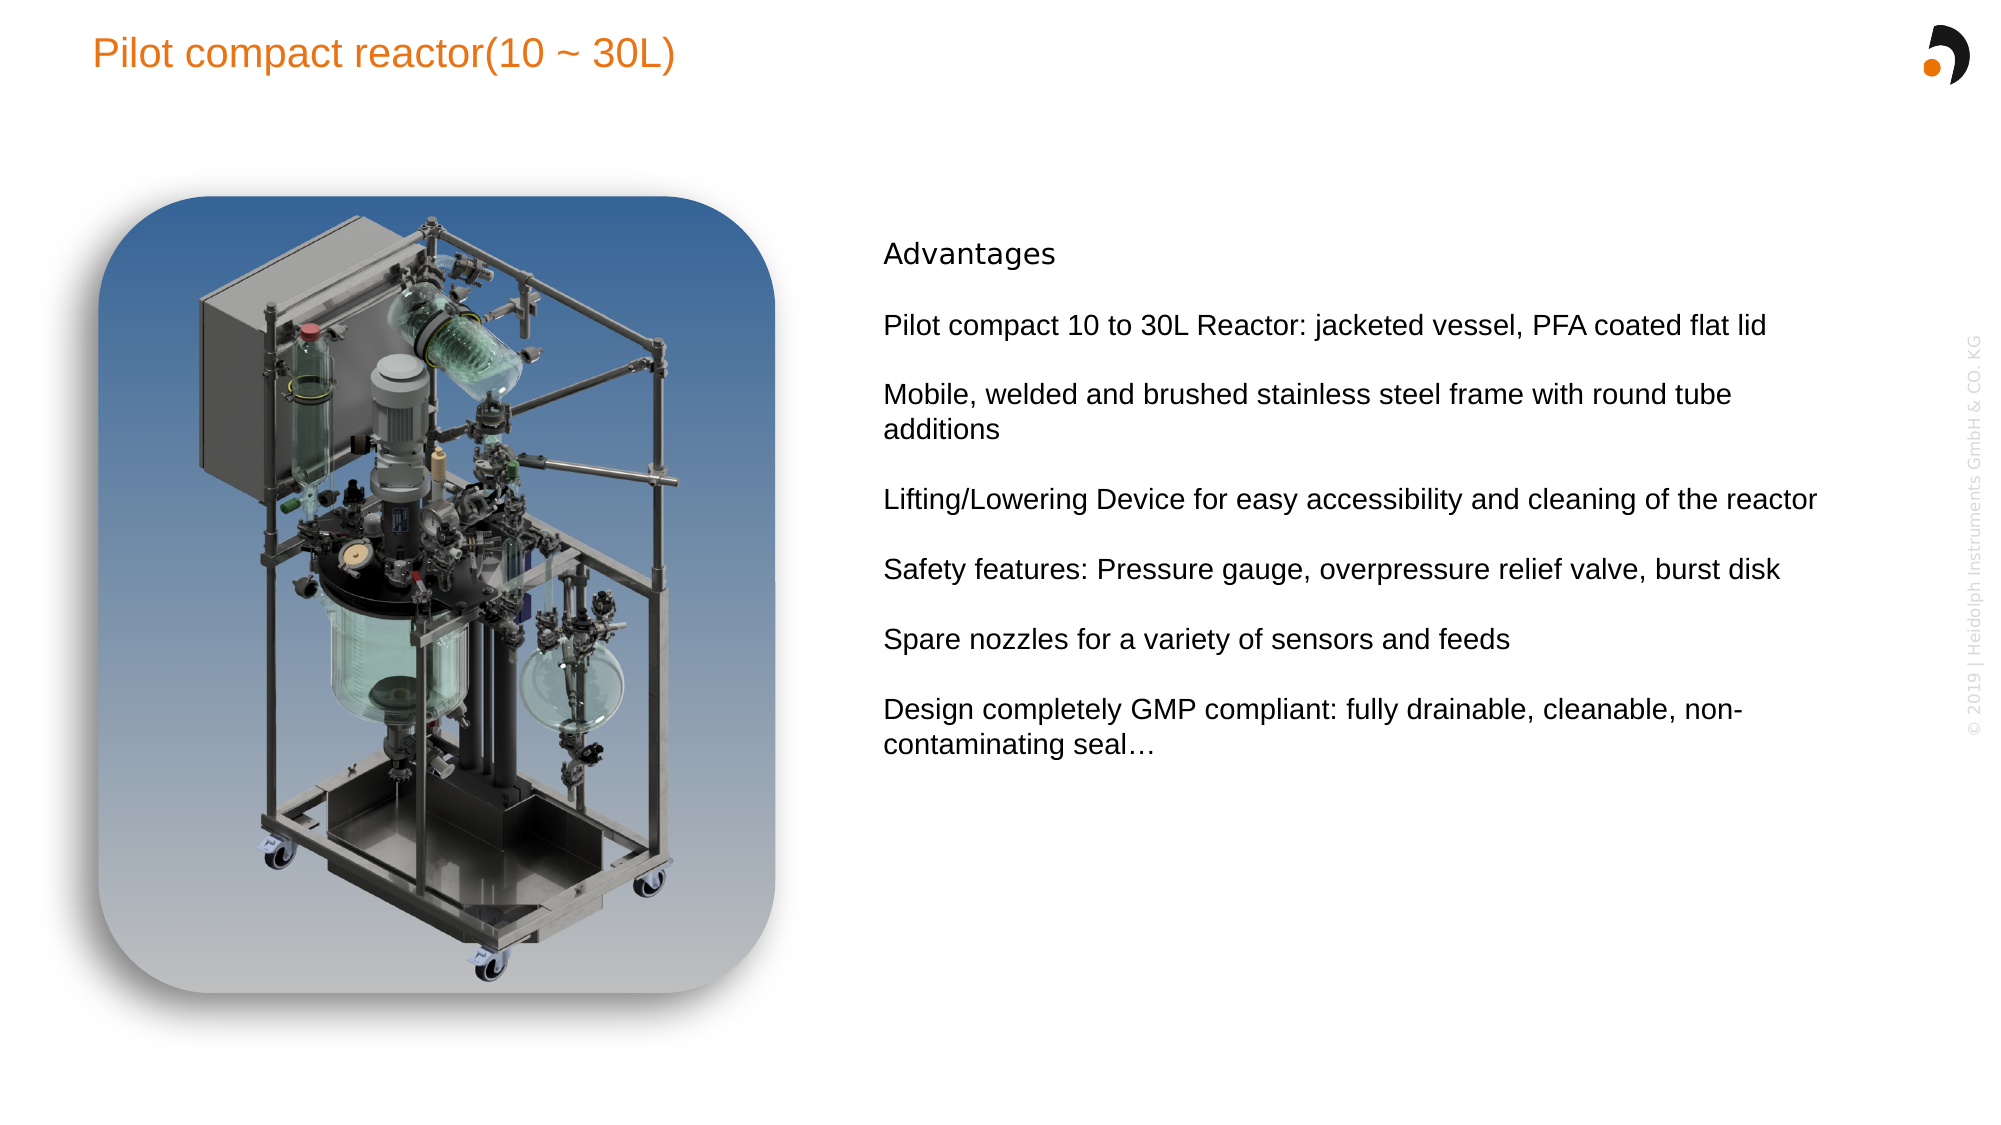

Pilot compact reactor(10 ~ 30L)

Advantages

Pilot compact 10 to 30L Reactor: jacketed vessel, PFA coated flat lid

Mobile, welded and brushed stainless steel frame with round tube additions

Lifting/Lowering Device for easy accessibility and cleaning of the reactor

Safety features: Pressure gauge, overpressure relief valve, burst disk

Spare nozzles for a variety of sensors and feeds

Design completely GMP compliant: fully drainable, cleanable, non-contaminating seal…